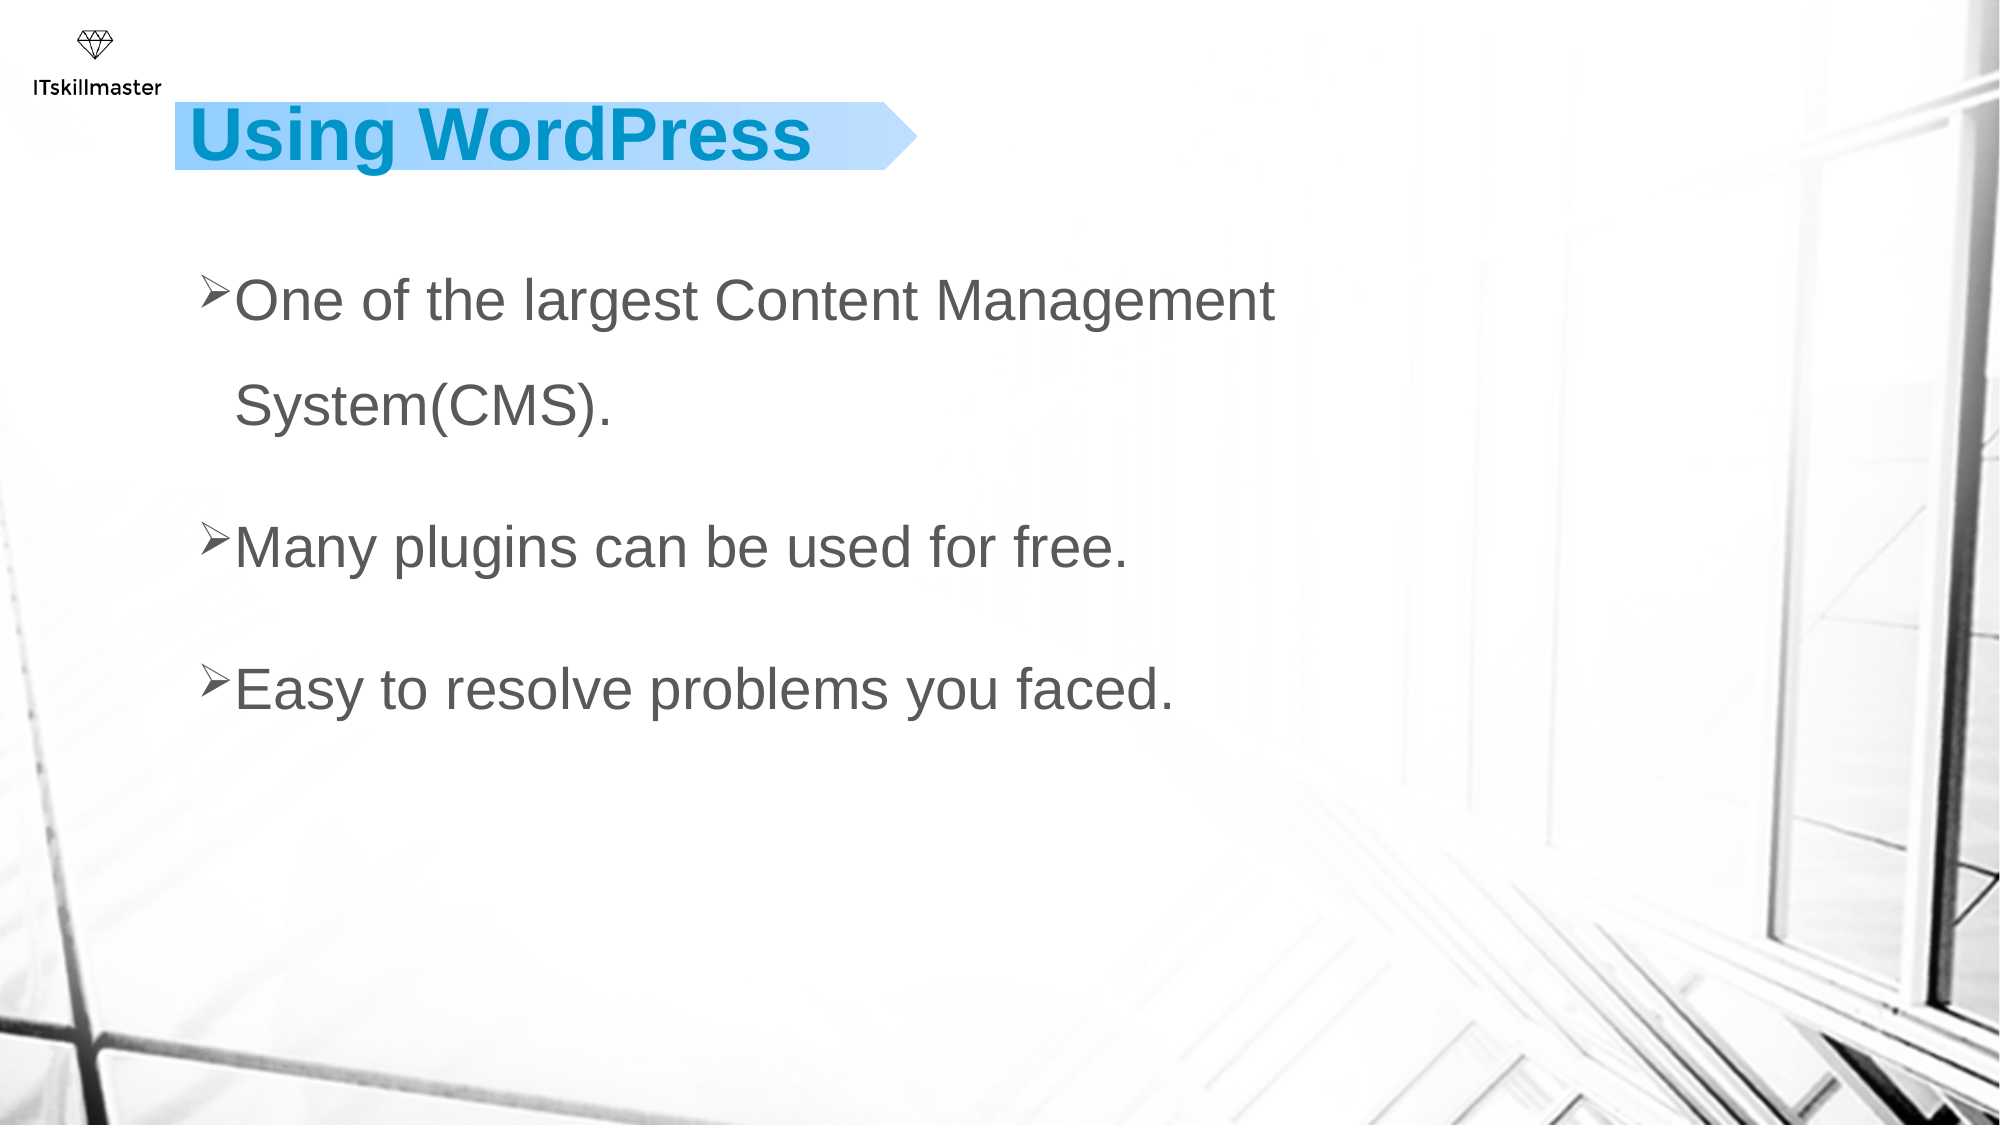

# Using WordPress
One of the largest Content Management System(CMS).
Many plugins can be used for free.
Easy to resolve problems you faced.